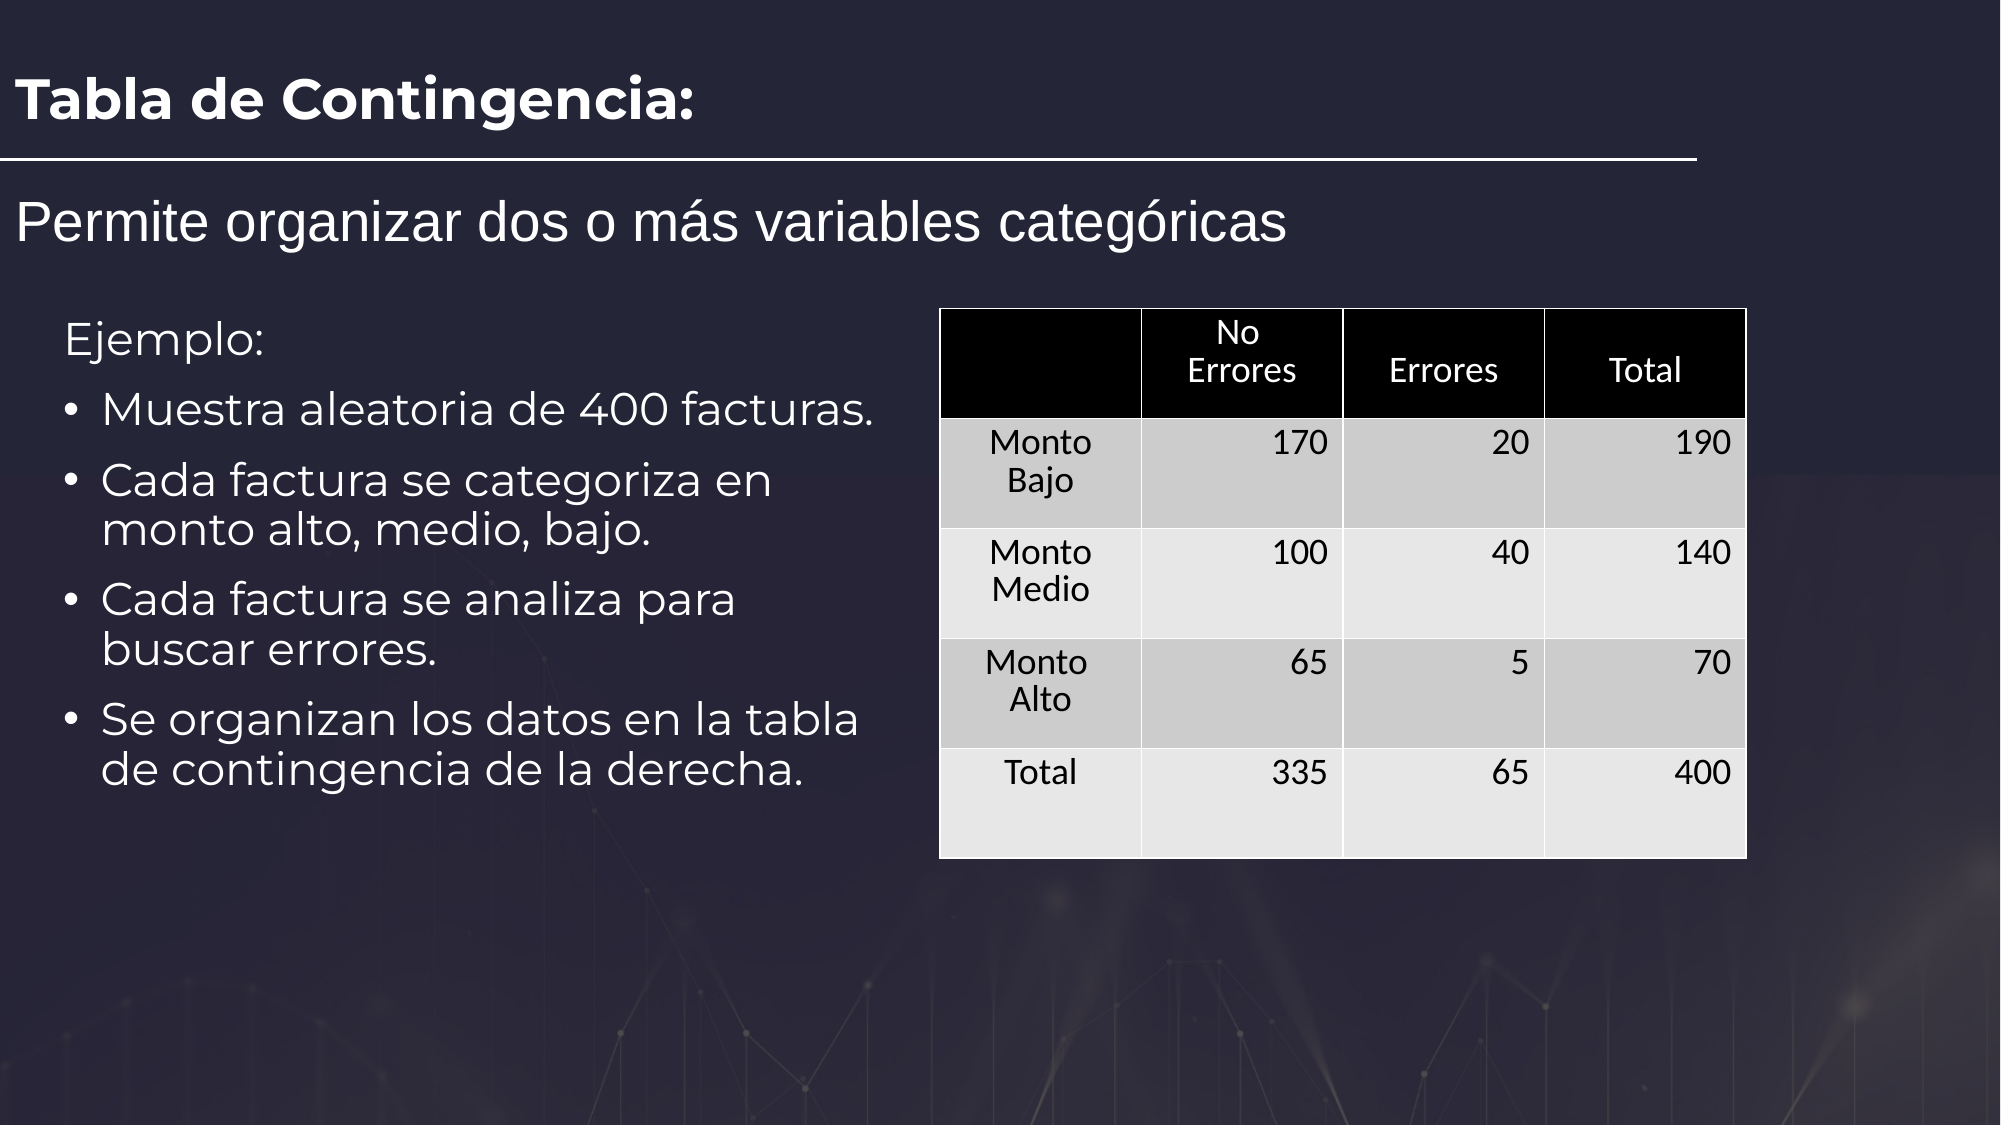

Tabla de Contingencia:
Permite organizar dos o más variables categóricas
Ejemplo:
Muestra aleatoria de 400 facturas.
Cada factura se categoriza en monto alto, medio, bajo.
Cada factura se analiza para buscar errores.
Se organizan los datos en la tabla de contingencia de la derecha.
|  | No Errores | Errores | Total |
| --- | --- | --- | --- |
| Monto Bajo | 170 | 20 | 190 |
| Monto Medio | 100 | 40 | 140 |
| Monto Alto | 65 | 5 | 70 |
| Total | 335 | 65 | 400 |